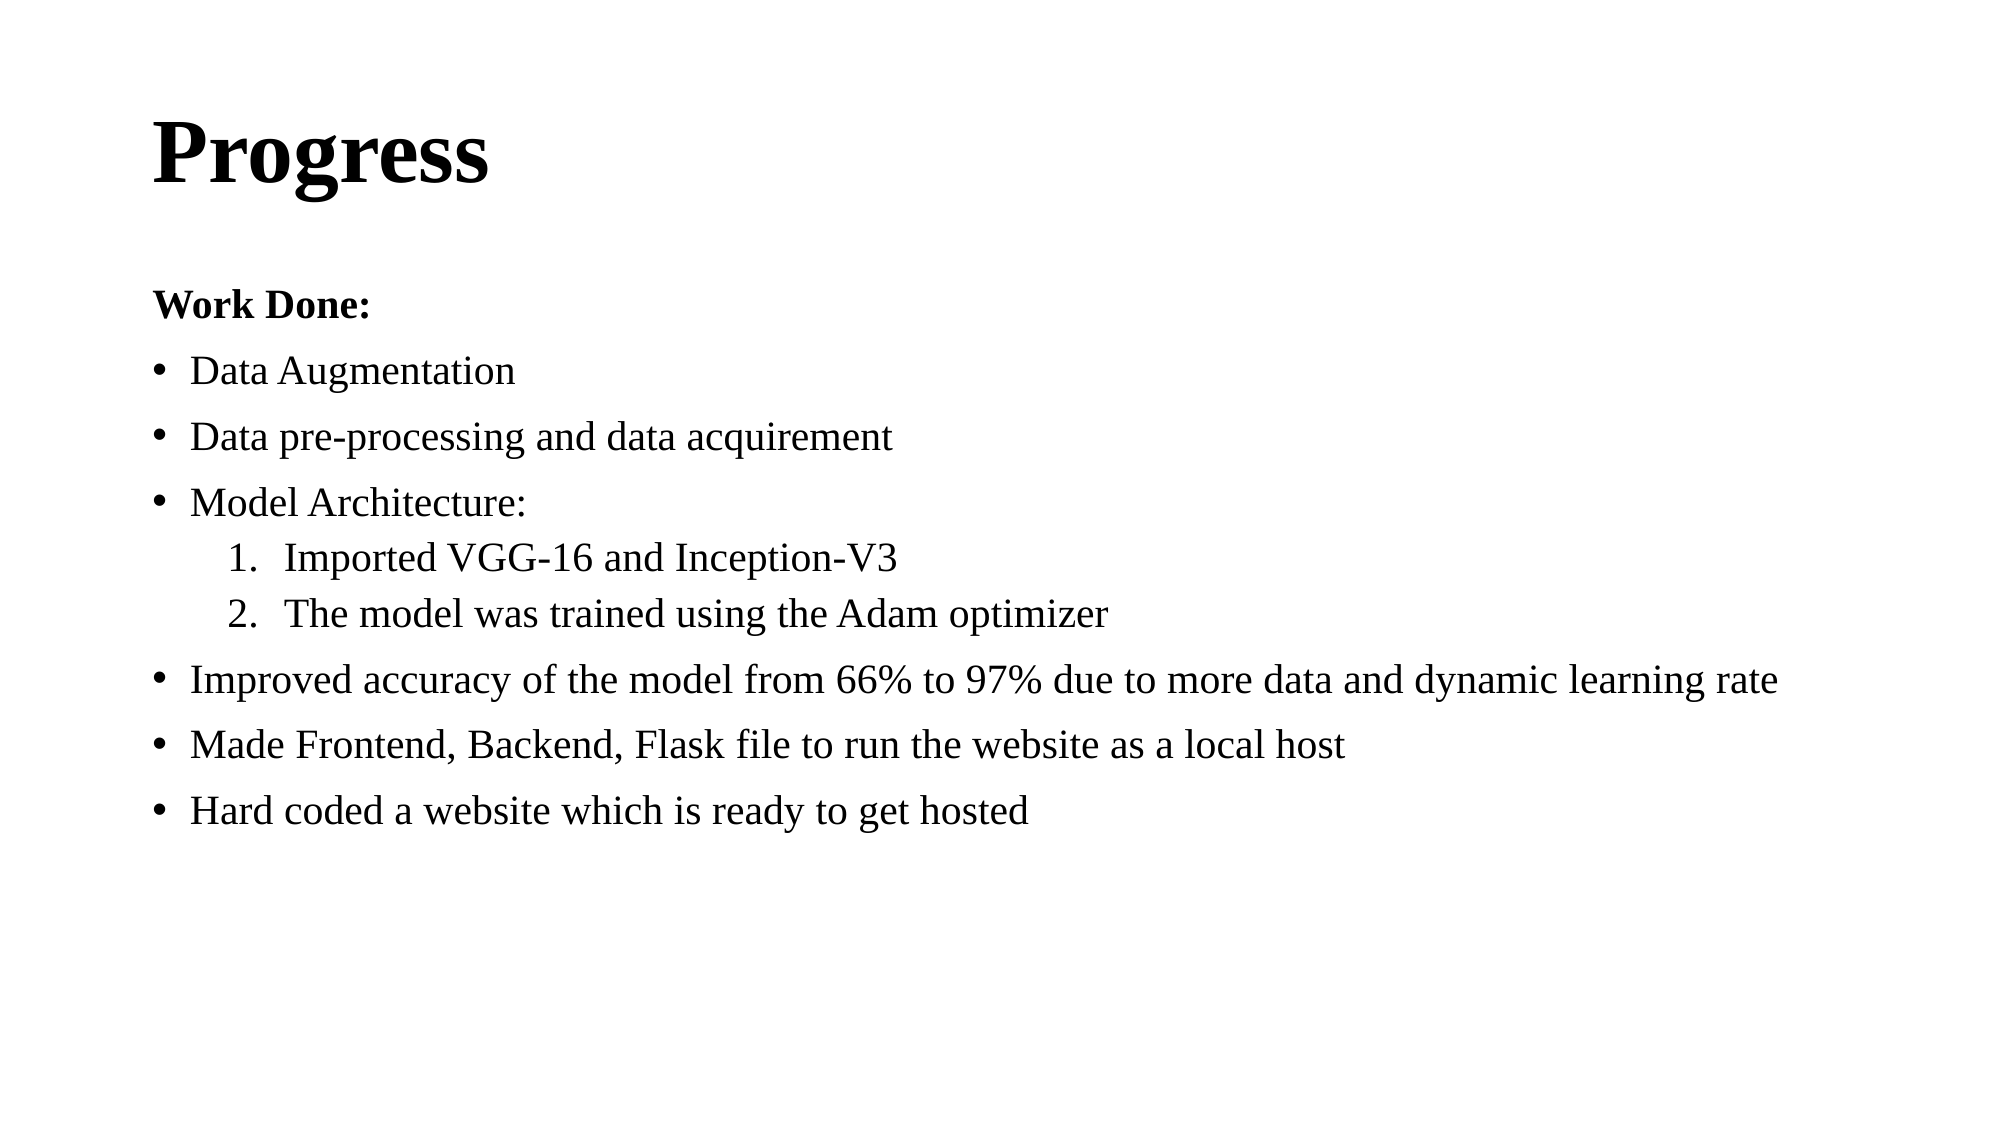

# Progress
Work Done:
Data Augmentation
Data pre-processing and data acquirement
Model Architecture:
Imported VGG-16 and Inception-V3
The model was trained using the Adam optimizer
Improved accuracy of the model from 66% to 97% due to more data and dynamic learning rate
Made Frontend, Backend, Flask file to run the website as a local host
Hard coded a website which is ready to get hosted